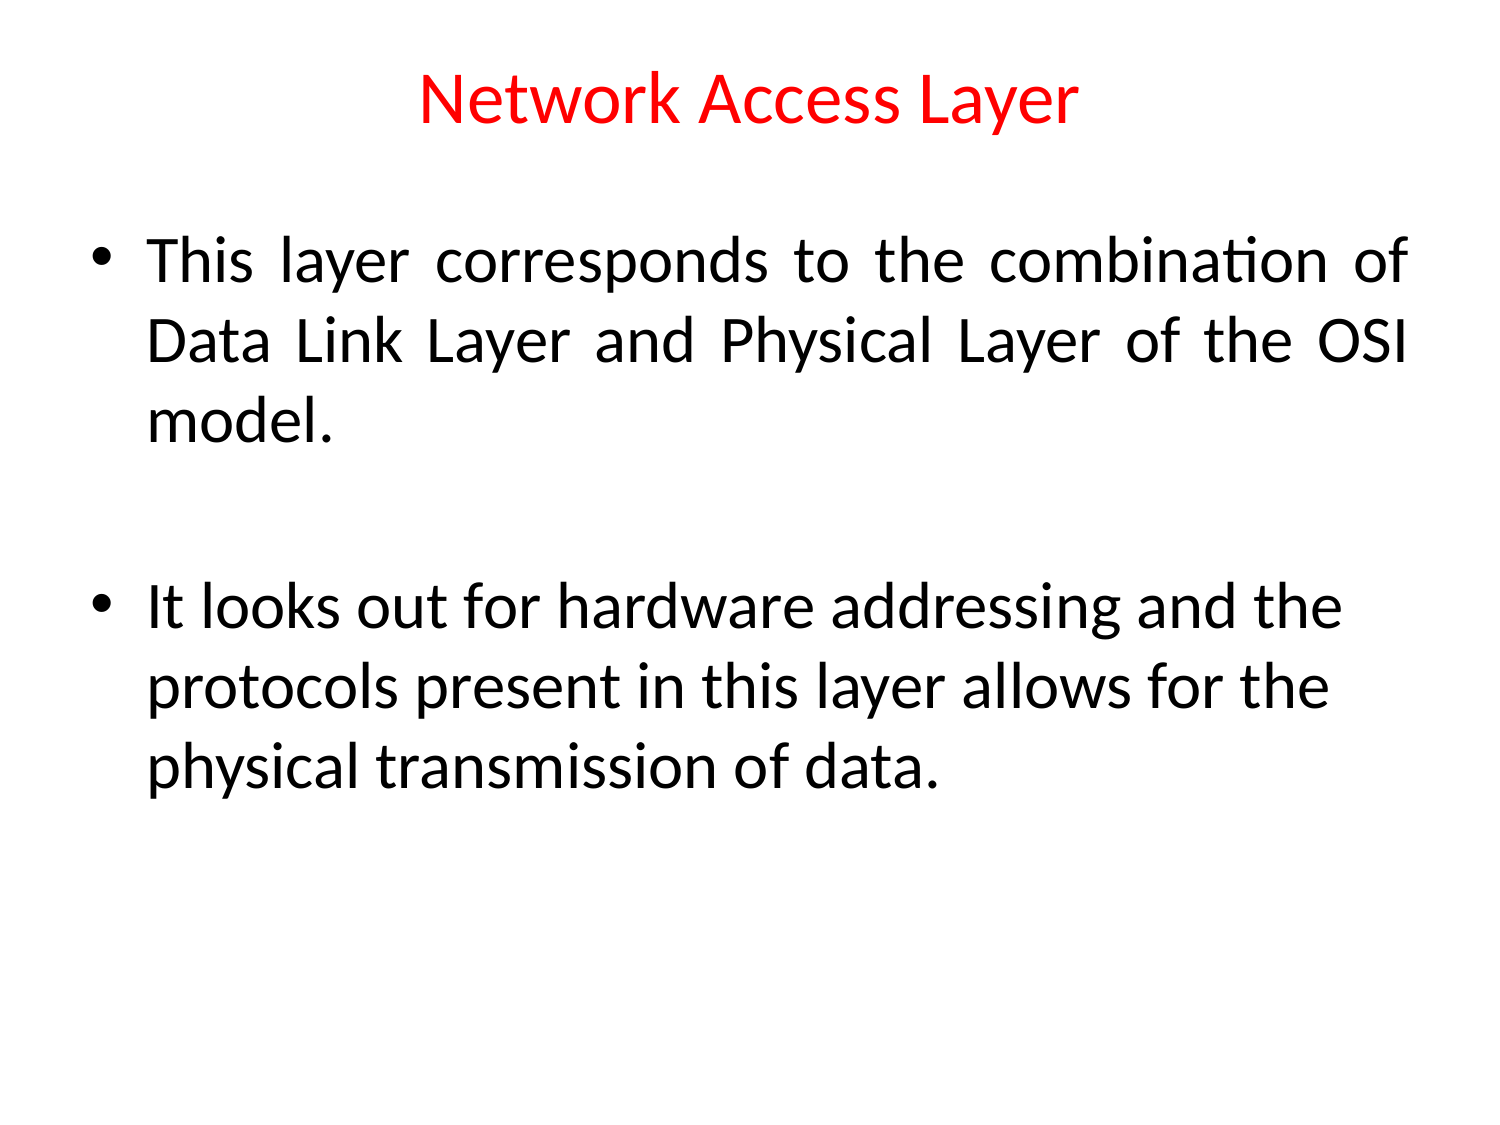

# Network Access Layer
This layer corresponds to the combination of Data Link Layer and Physical Layer of the OSI model.

It looks out for hardware addressing and the protocols present in this layer allows for the physical transmission of data.